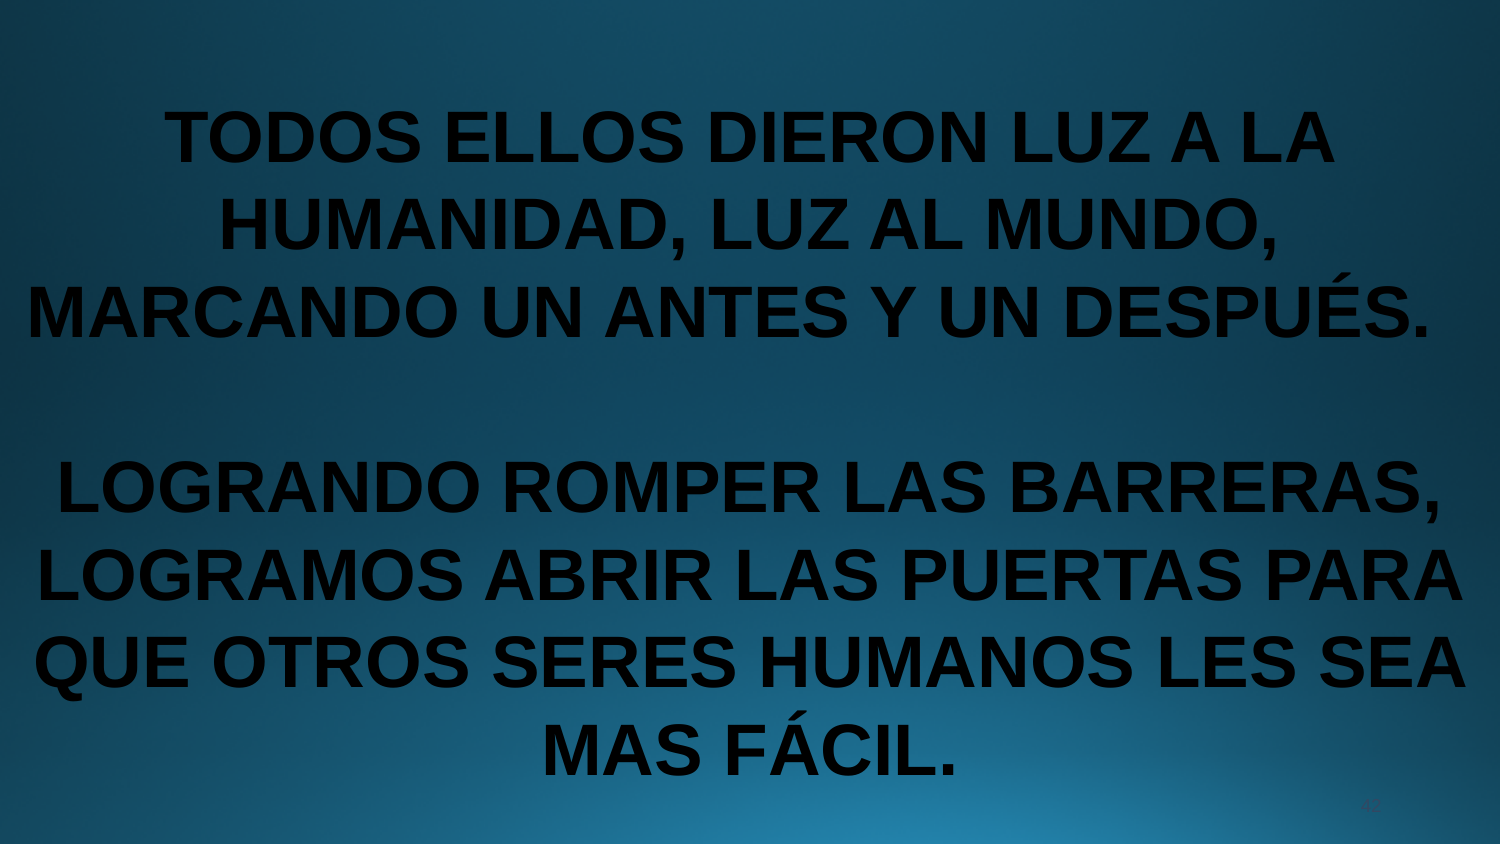

TODOS ELLOS DIERON LUZ A LA HUMANIDAD, LUZ AL MUNDO, MARCANDO UN ANTES Y UN DESPUÉS.

LOGRANDO ROMPER LAS BARRERAS, LOGRAMOS ABRIR LAS PUERTAS PARA QUE OTROS SERES HUMANOS LES SEA MAS FÁCIL.
42